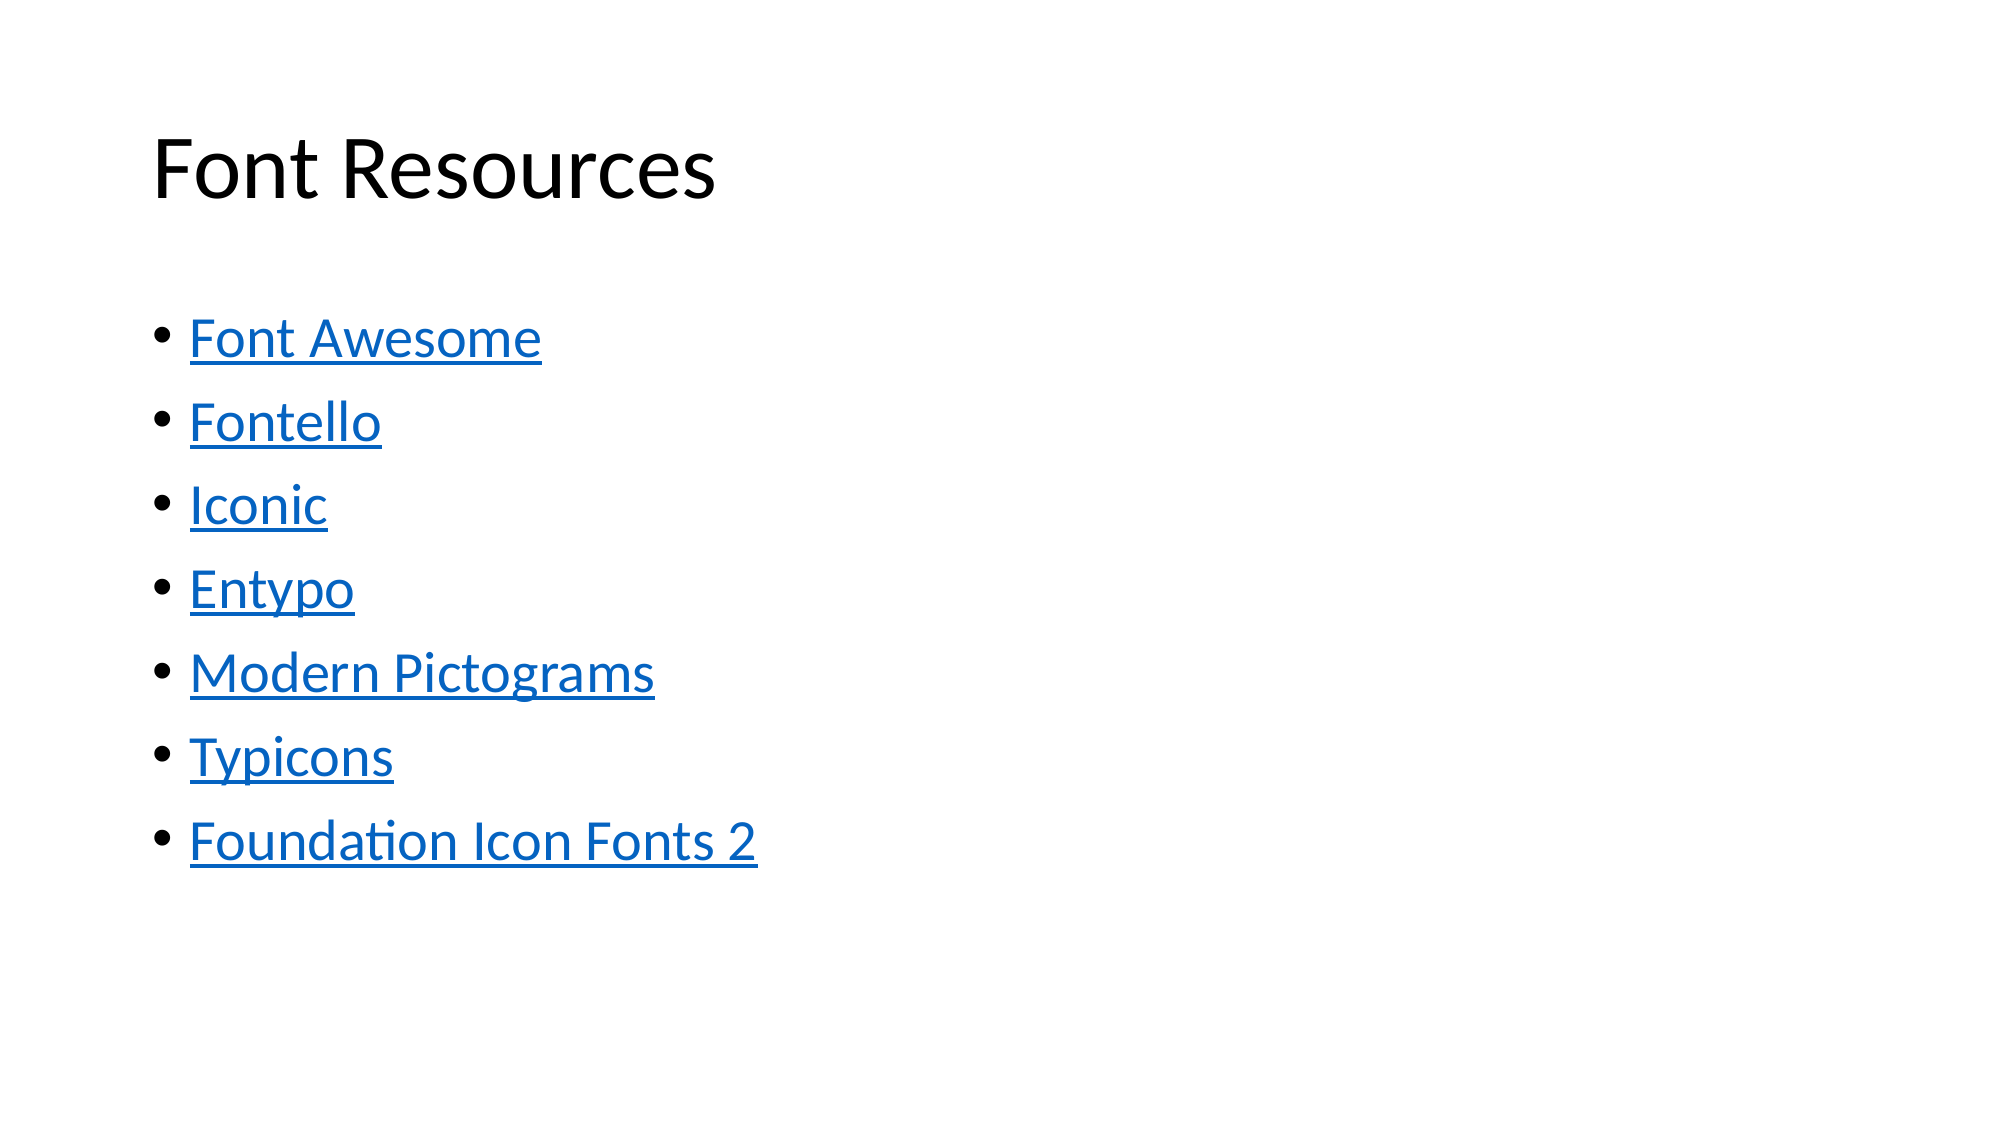

# Font Resources
Font Awesome
Fontello
Iconic
Entypo
Modern Pictograms
Typicons
Foundation Icon Fonts 2